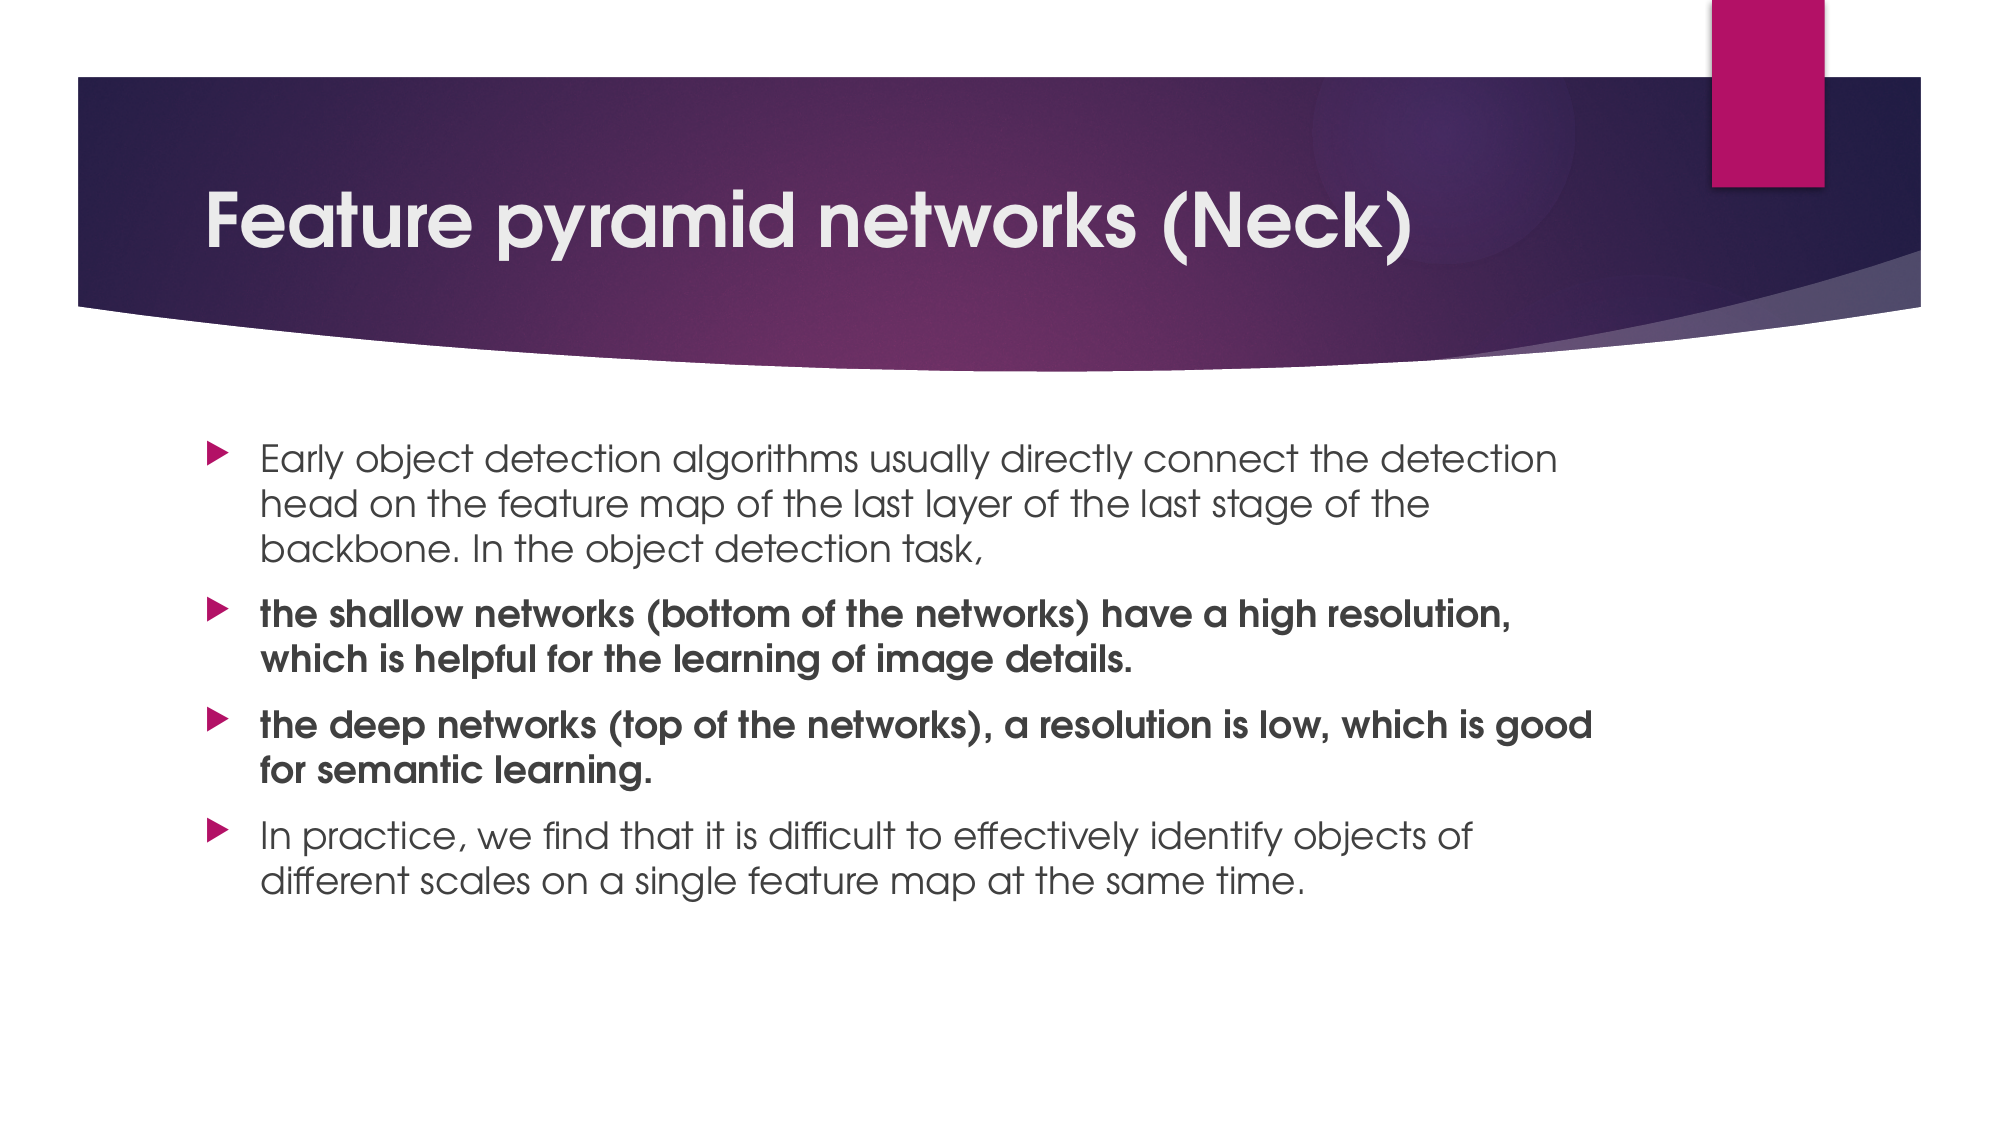

# Feature pyramid networks (Neck)
Early object detection algorithms usually directly connect the detection head on the feature map of the last layer of the last stage of the backbone. In the object detection task,
the shallow networks (bottom of the networks) have a high resolution, which is helpful for the learning of image details.
the deep networks (top of the networks), a resolution is low, which is good for semantic learning.
In practice, we find that it is difficult to effectively identify objects of different scales on a single feature map at the same time.